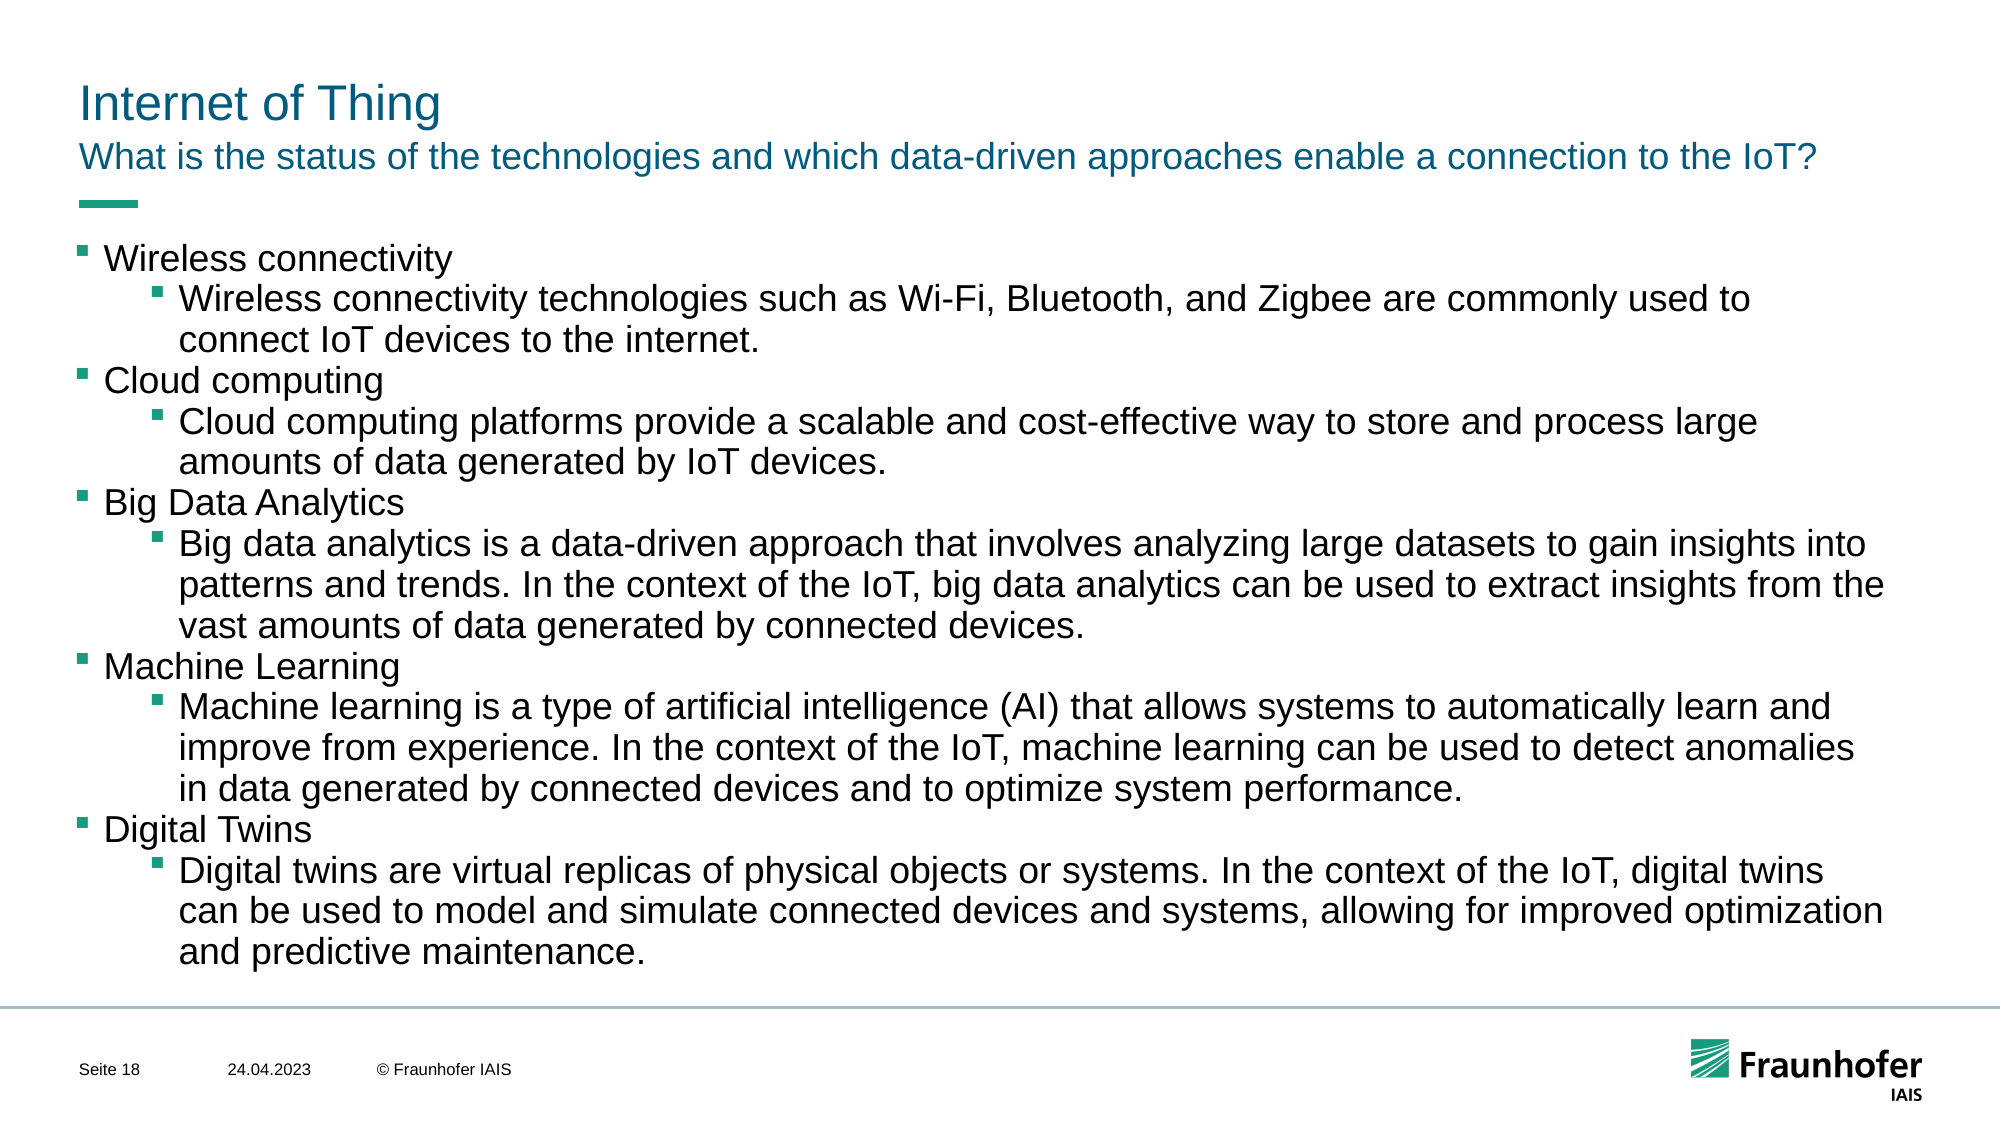

# Internet of Thing
What is the status of the technologies and which data-driven approaches enable a connection to the IoT?
Wireless connectivity
Wireless connectivity technologies such as Wi-Fi, Bluetooth, and Zigbee are commonly used to connect IoT devices to the internet.
Cloud computing
Cloud computing platforms provide a scalable and cost-effective way to store and process large amounts of data generated by IoT devices.
Big Data Analytics
Big data analytics is a data-driven approach that involves analyzing large datasets to gain insights into patterns and trends. In the context of the IoT, big data analytics can be used to extract insights from the vast amounts of data generated by connected devices.
Machine Learning
Machine learning is a type of artificial intelligence (AI) that allows systems to automatically learn and improve from experience. In the context of the IoT, machine learning can be used to detect anomalies in data generated by connected devices and to optimize system performance.
Digital Twins
Digital twins are virtual replicas of physical objects or systems. In the context of the IoT, digital twins can be used to model and simulate connected devices and systems, allowing for improved optimization and predictive maintenance.
Seite 18
24.04.2023
© Fraunhofer IAIS